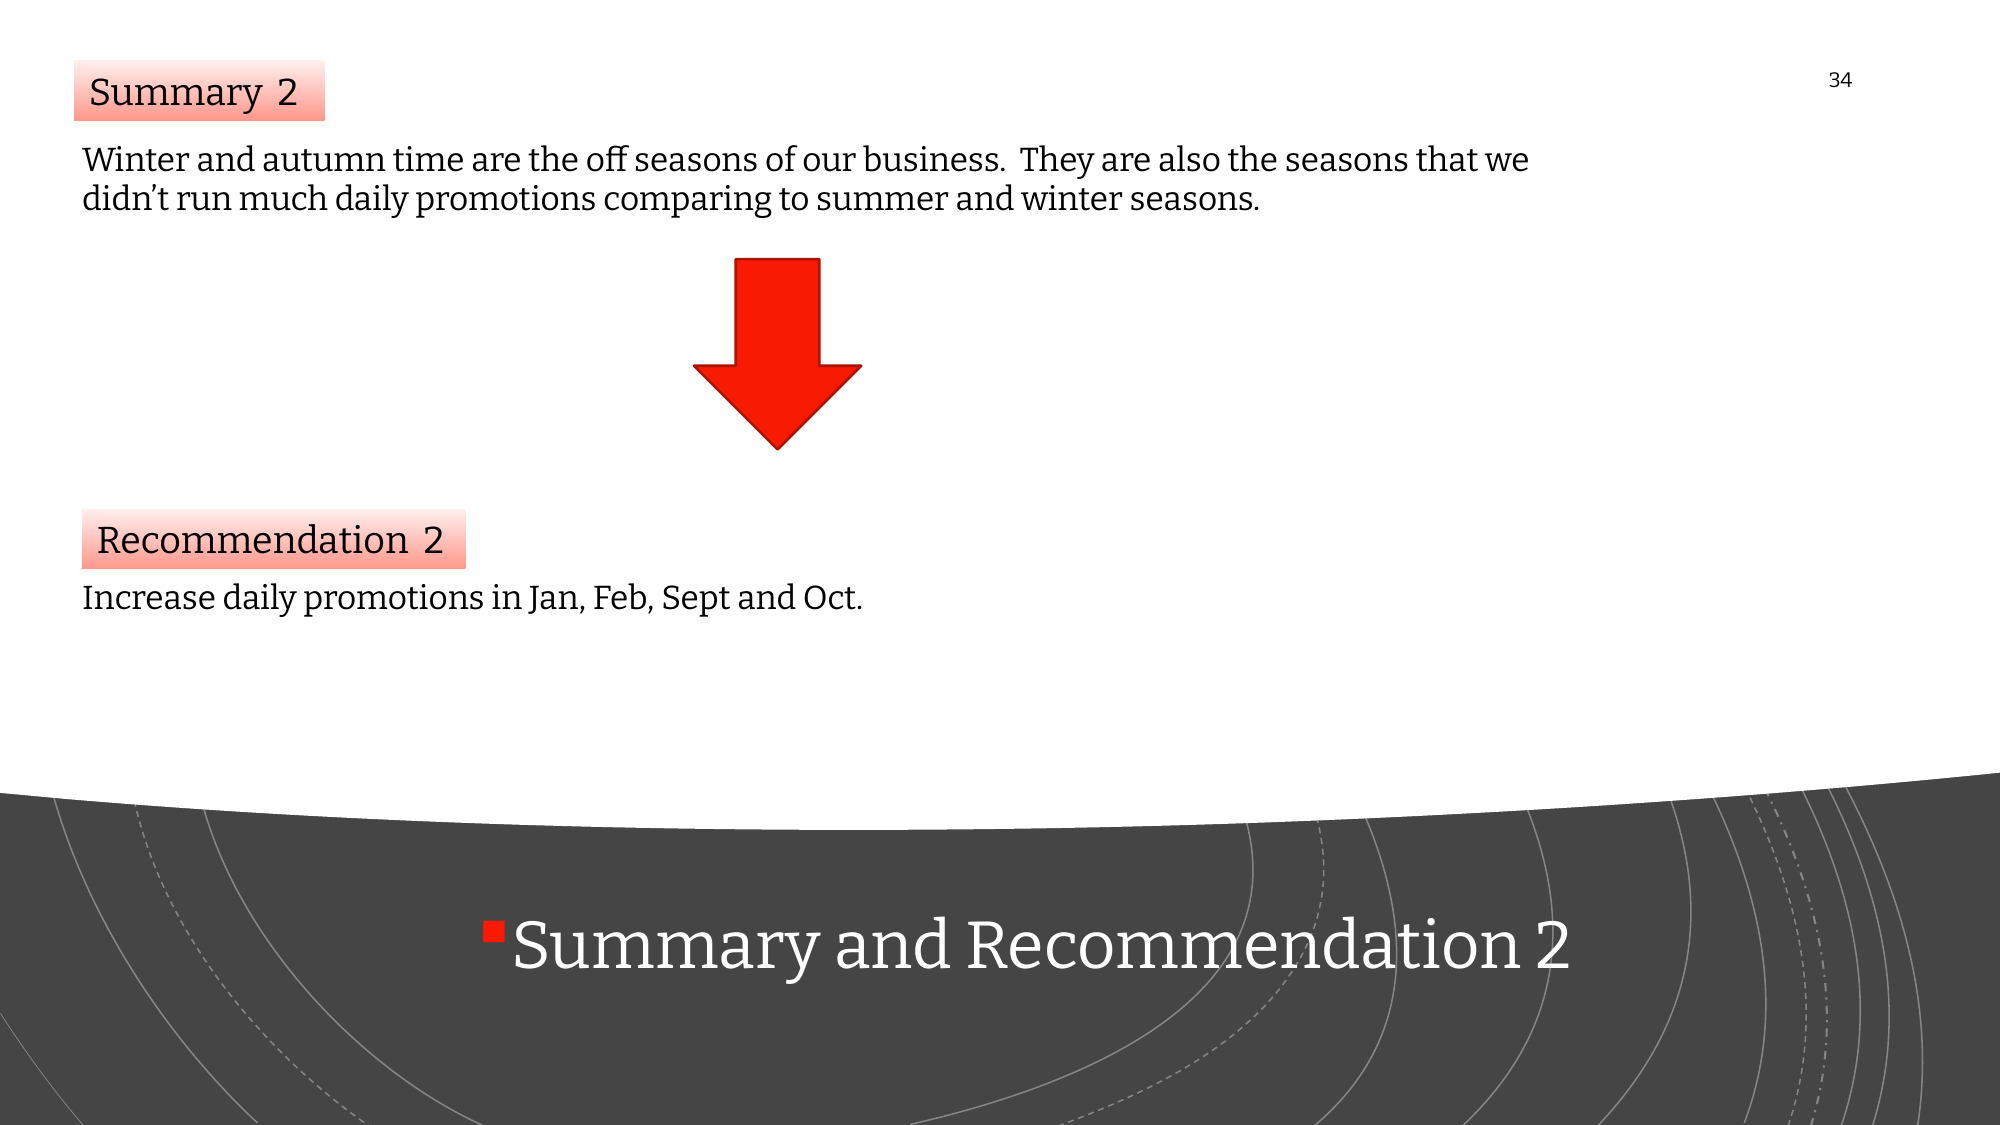

34
34
Summary  2
Winter and autumn time are the off seasons of our business.  They are also the seasons that we didn’t run much daily promotions comparing to summer and winter seasons.

Increase daily promotions in Jan, Feb, Sept and Oct.

Recommendation  2
Summary and Recommendation 2